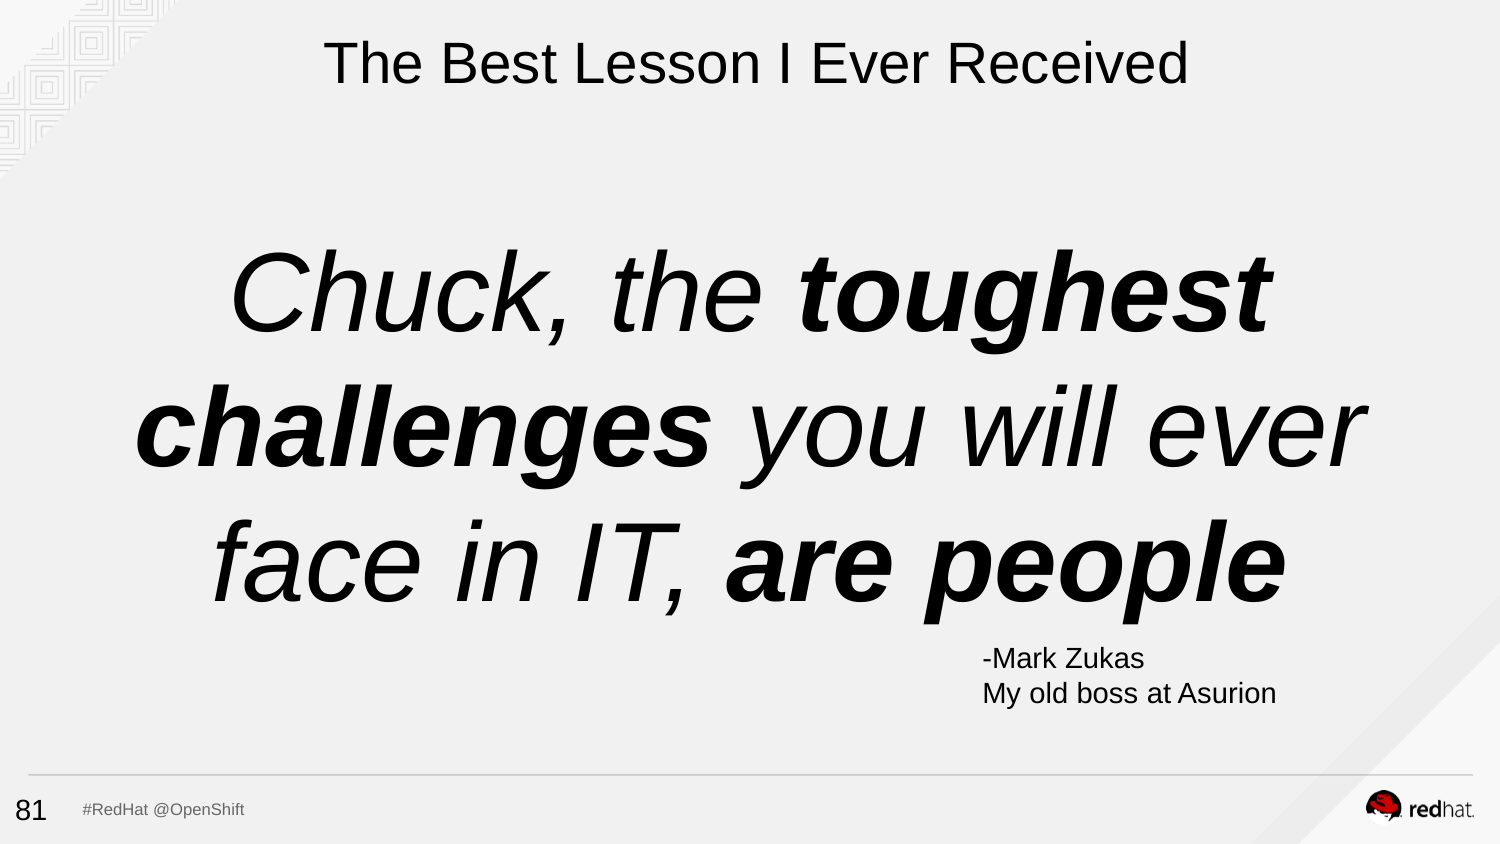

The Best Lesson I Ever Received
Chuck, the toughest challenges you will ever face in IT, are people
-Mark Zukas
My old boss at Asurion

81